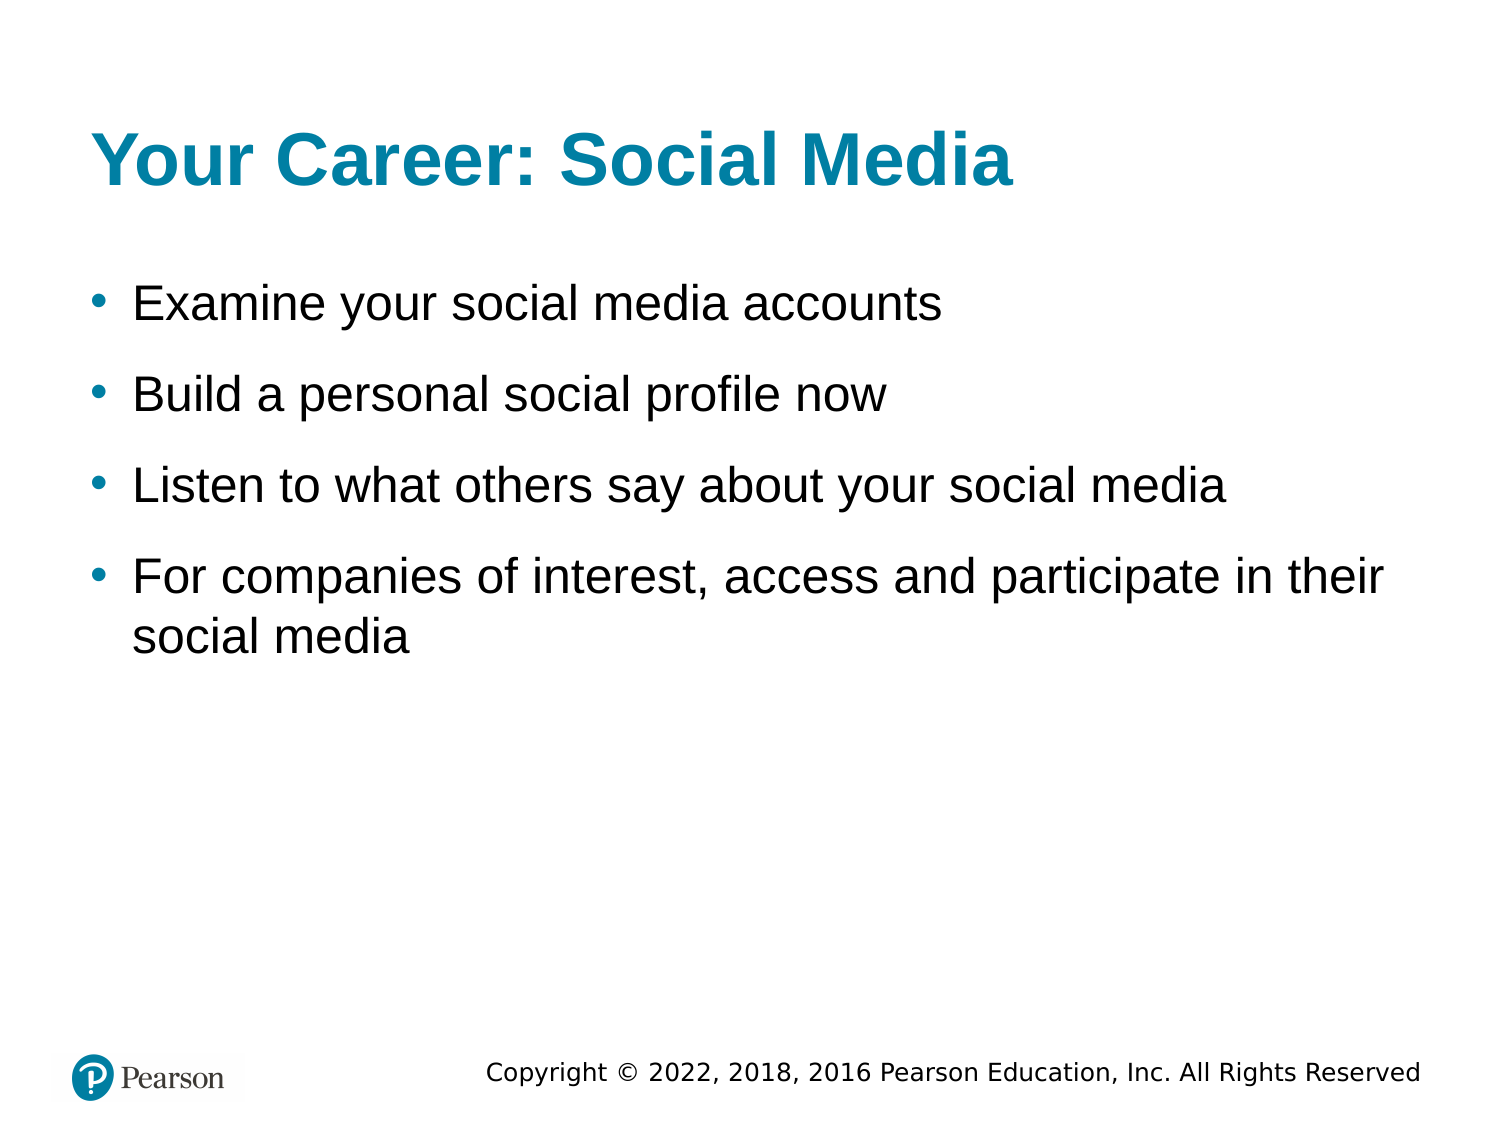

# Your Career: Social Media
Examine your social media accounts
Build a personal social profile now
Listen to what others say about your social media
For companies of interest, access and participate in their social media